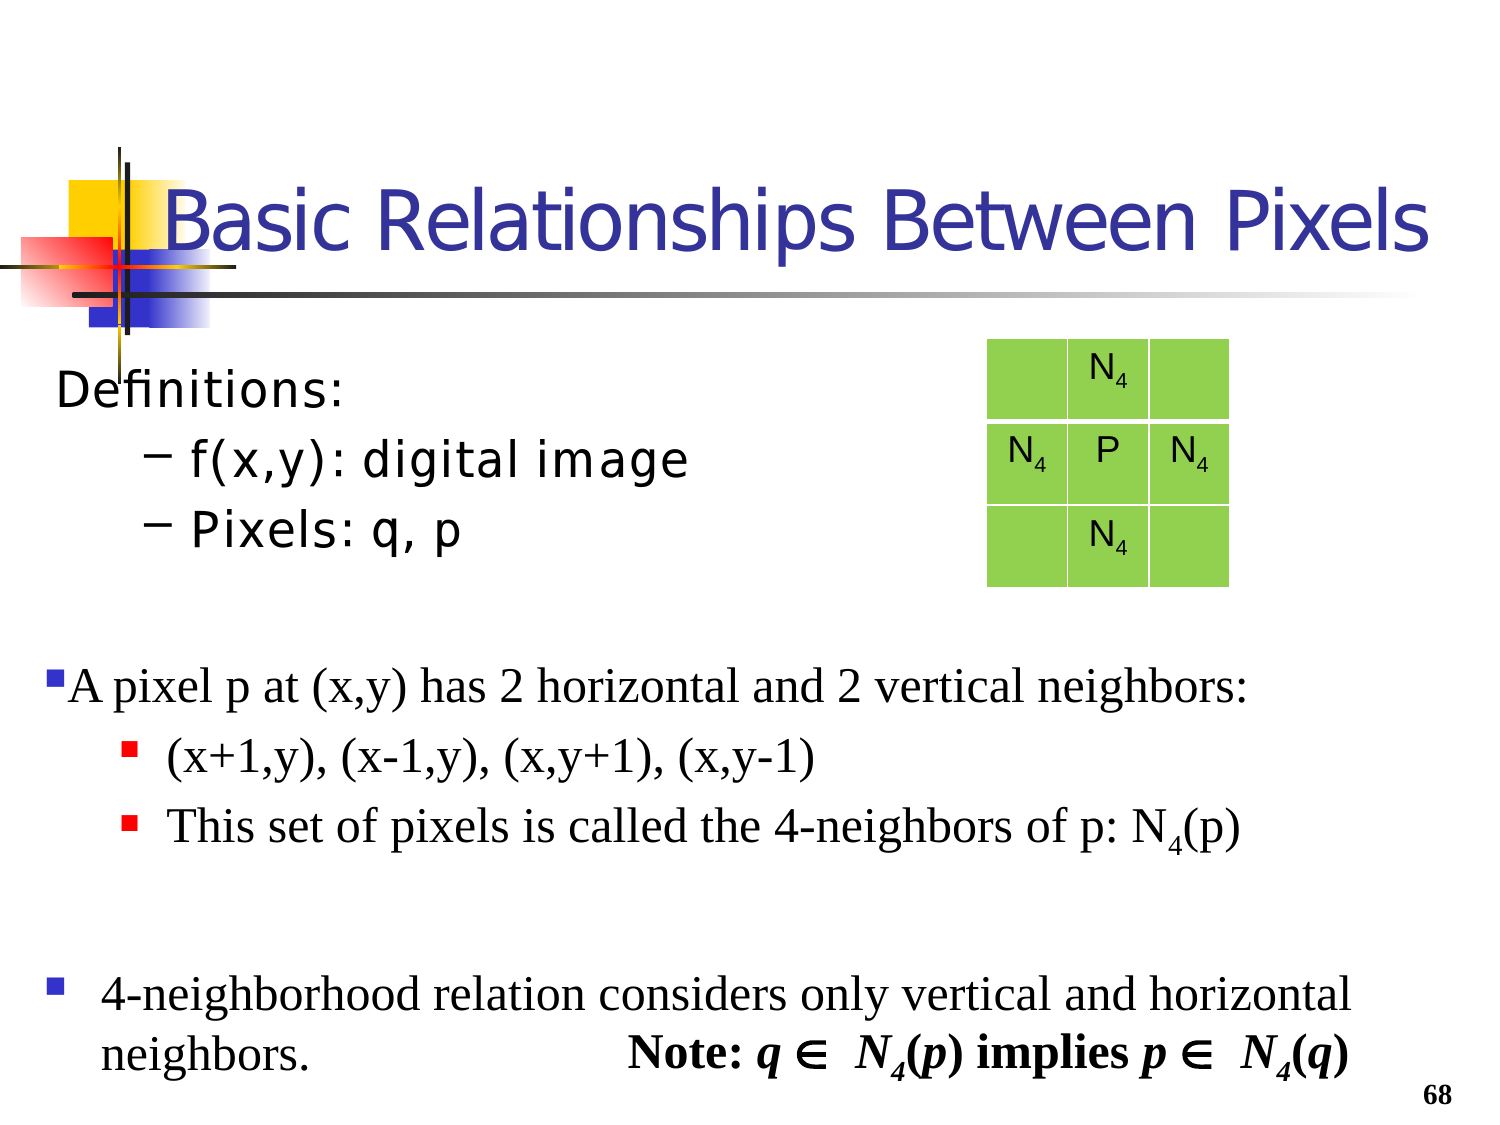

# Basic Relationships Between Pixels
|  | N4 |  |
| --- | --- | --- |
| N4 | P | N4 |
|  | N4 |  |
Definitions:
f(x,y): digital image
Pixels: q, p
A pixel p at (x,y) has 2 horizontal and 2 vertical neighbors:
(x+1,y), (x-1,y), (x,y+1), (x,y-1)
This set of pixels is called the 4-neighbors of p: N4(p)

4-neighborhood relation considers only vertical and horizontal neighbors.

Note: q ∈ N4(p) implies p ∈ N4(q)
68